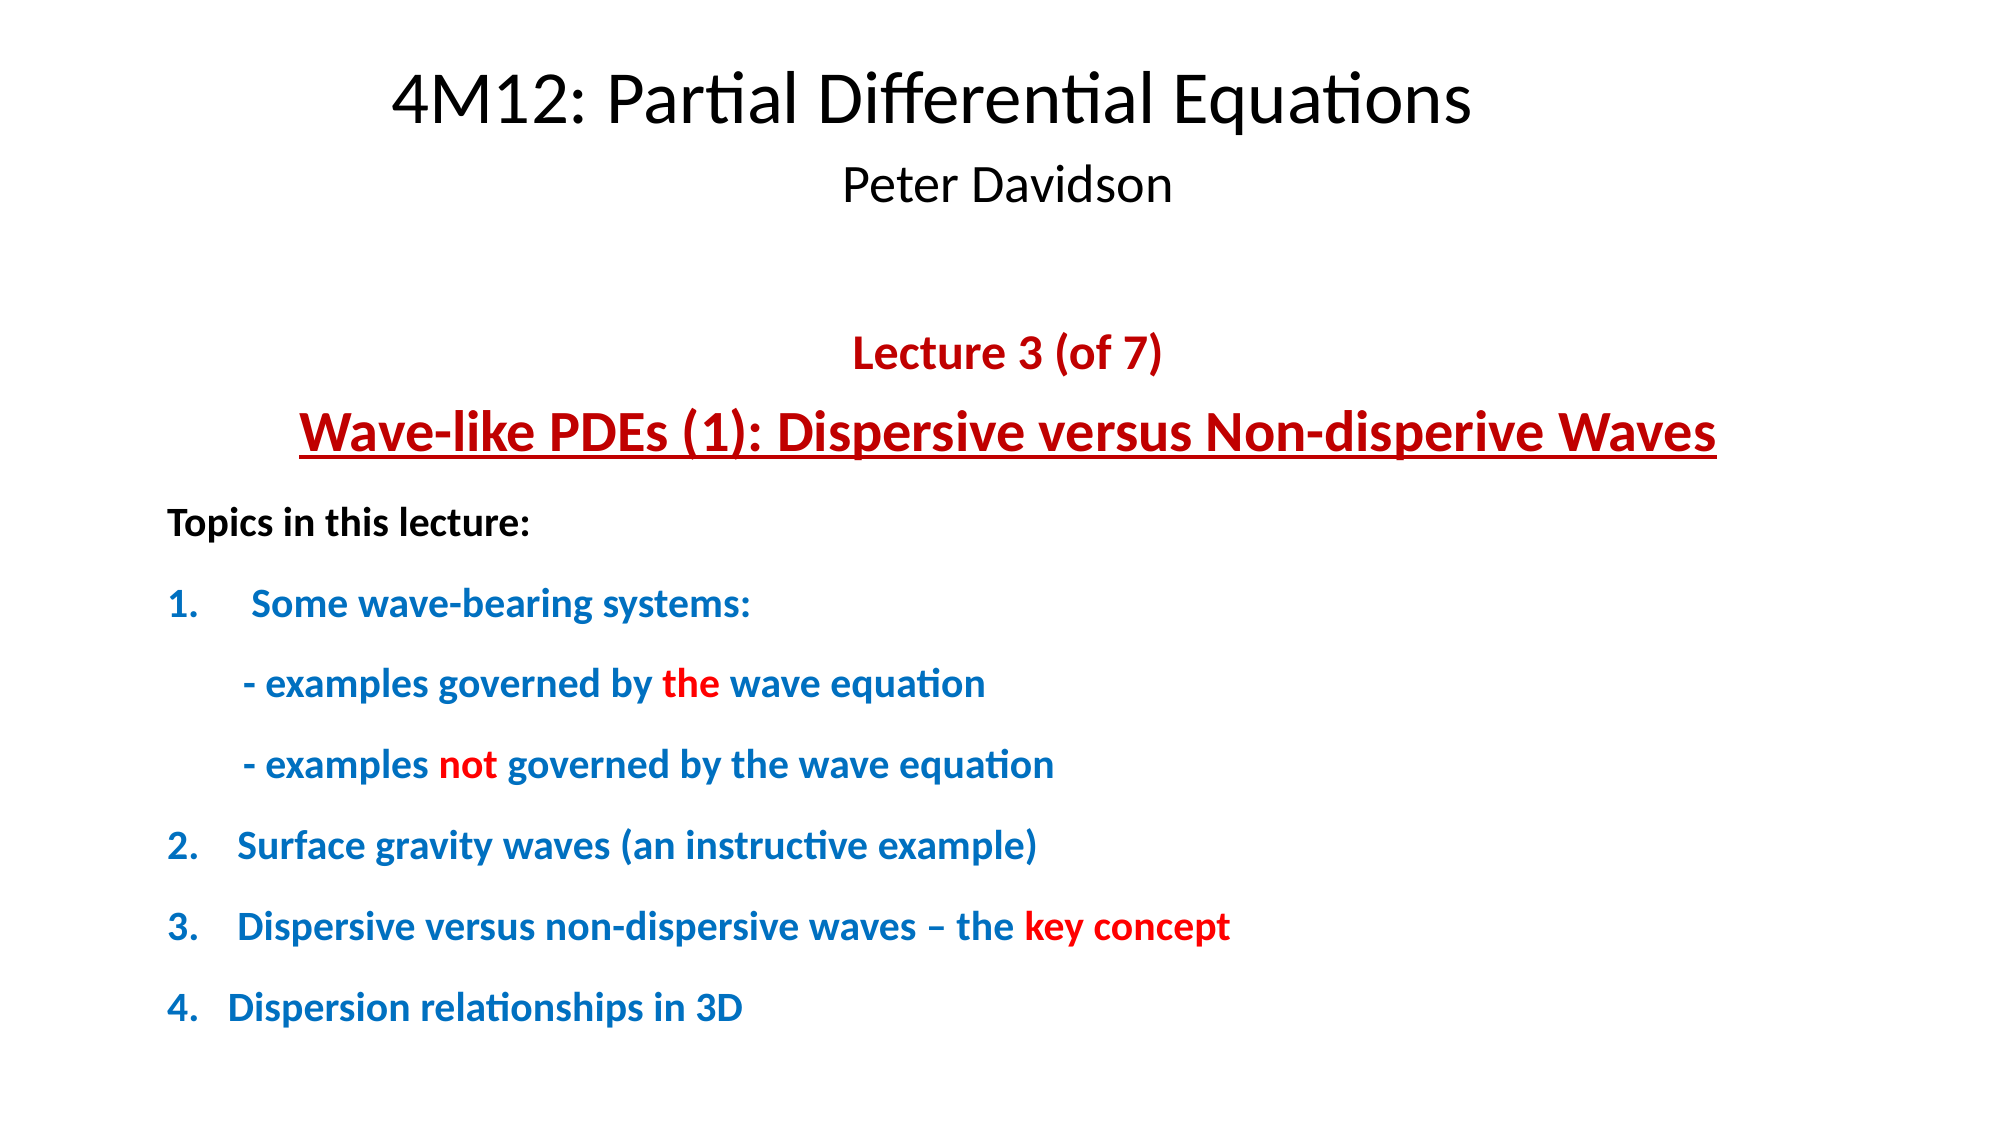

# 4M12: Partial Differential Equations
Peter Davidson

Lecture 3 (of 7)
Wave-like PDEs (1): Dispersive versus Non-disperive Waves
Topics in this lecture:
Some wave-bearing systems:
        - examples governed by the wave equation
        - examples not governed by the wave equation
2.    Surface gravity waves (an instructive example)
3.    Dispersive versus non-dispersive waves – the key concept
4.   Dispersion relationships in 3D